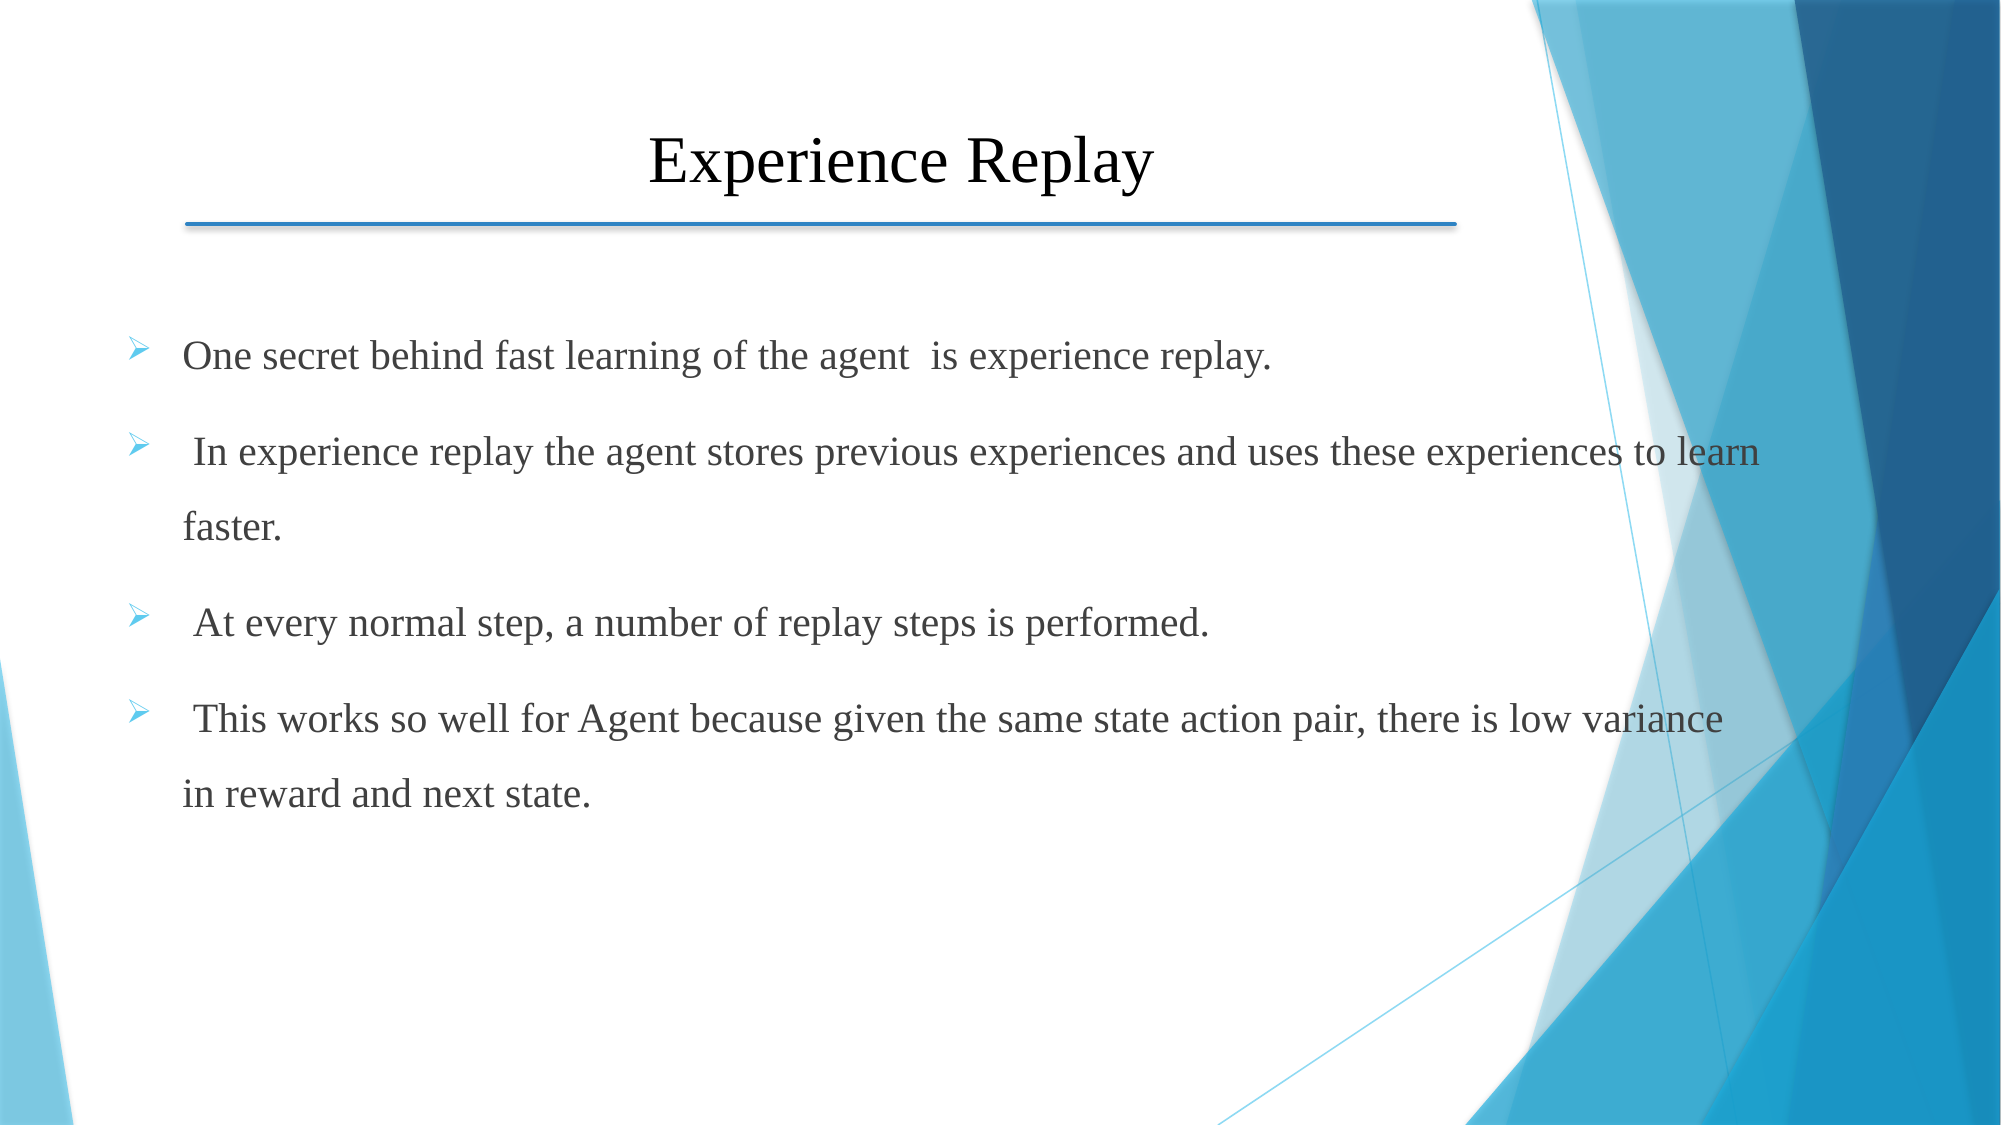

# Experience Replay
One secret behind fast learning of the agent  is experience replay.
 In experience replay the agent stores previous experiences and uses these experiences to learn faster.
 At every normal step, a number of replay steps is performed.
 This works so well for Agent because given the same state action pair, there is low variance in reward and next state.